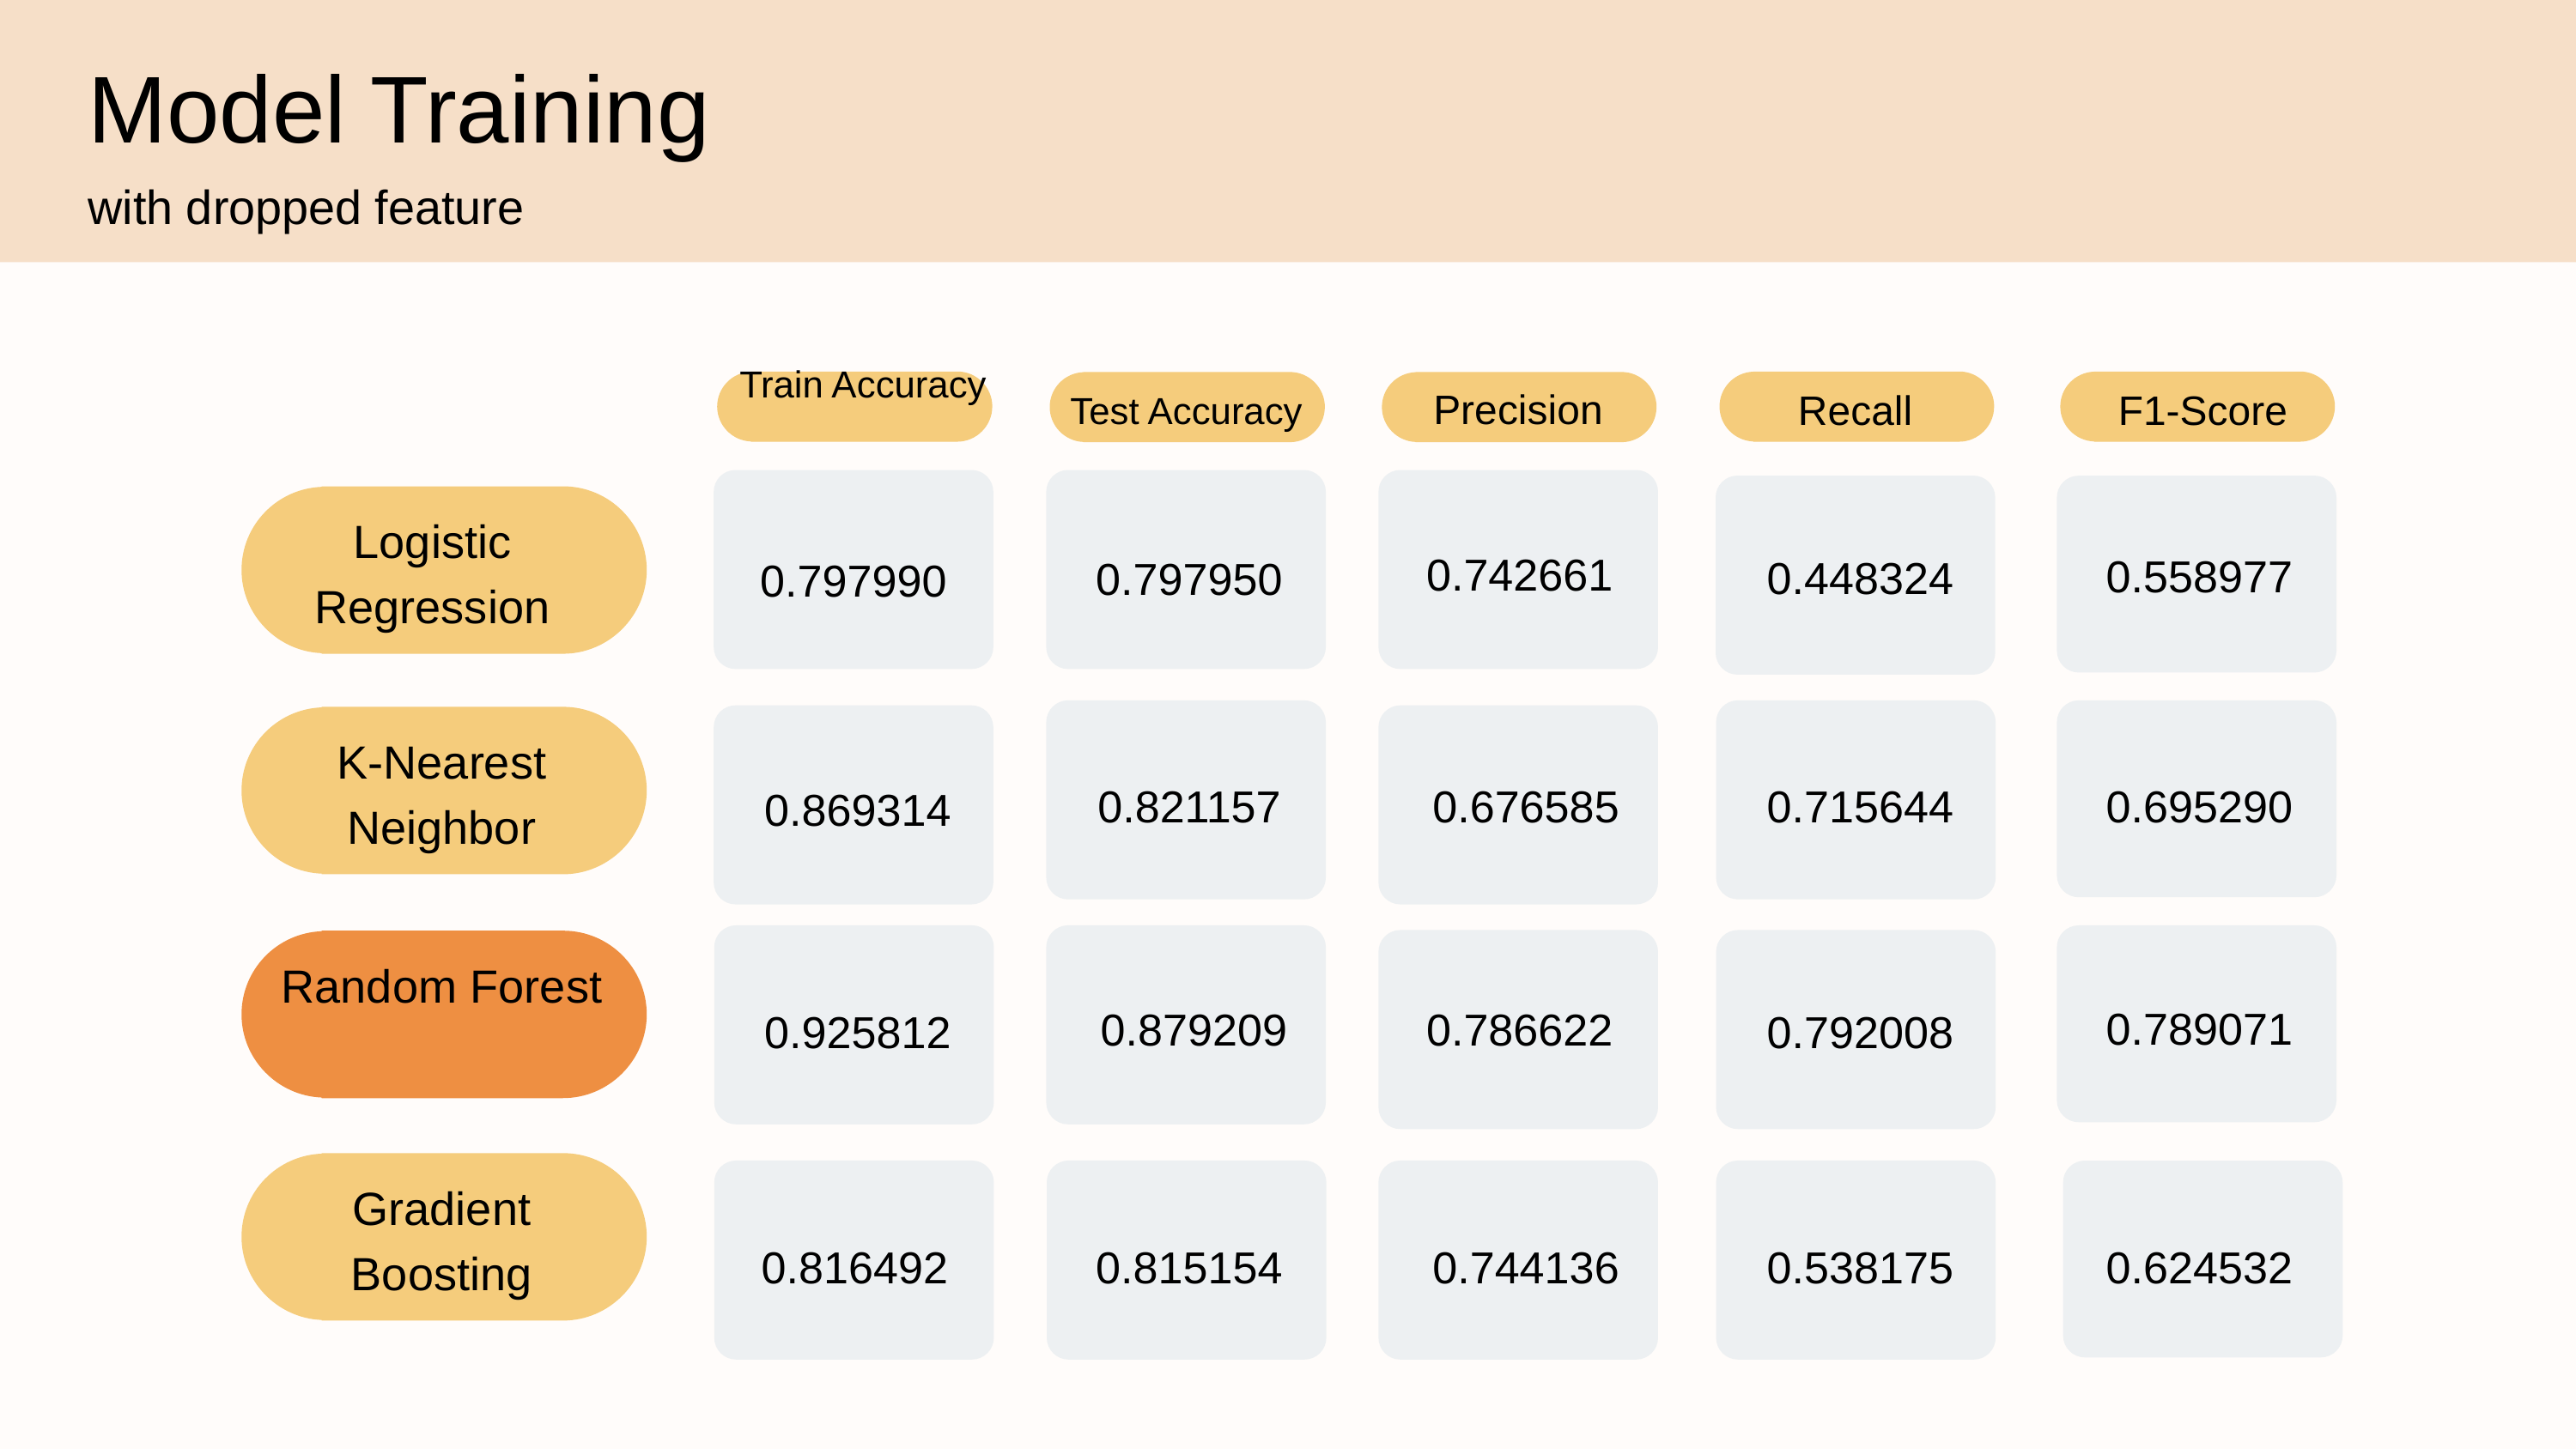

Model Training
with dropped feature
Train Accuracy

Precision
Recall
F1-Score
Test Accuracy

Logistic Regression
0.742661
0.558977
0.448324
0.797950
0.797990

K-Nearest Neighbor
0.821157
0.676585
0.715644
0.695290
0.869314

Random Forest
0.789071
0.879209
0.786622
0.925812
0.792008

Gradient Boosting
0.816492
0.815154
0.744136
0.538175
0.624532